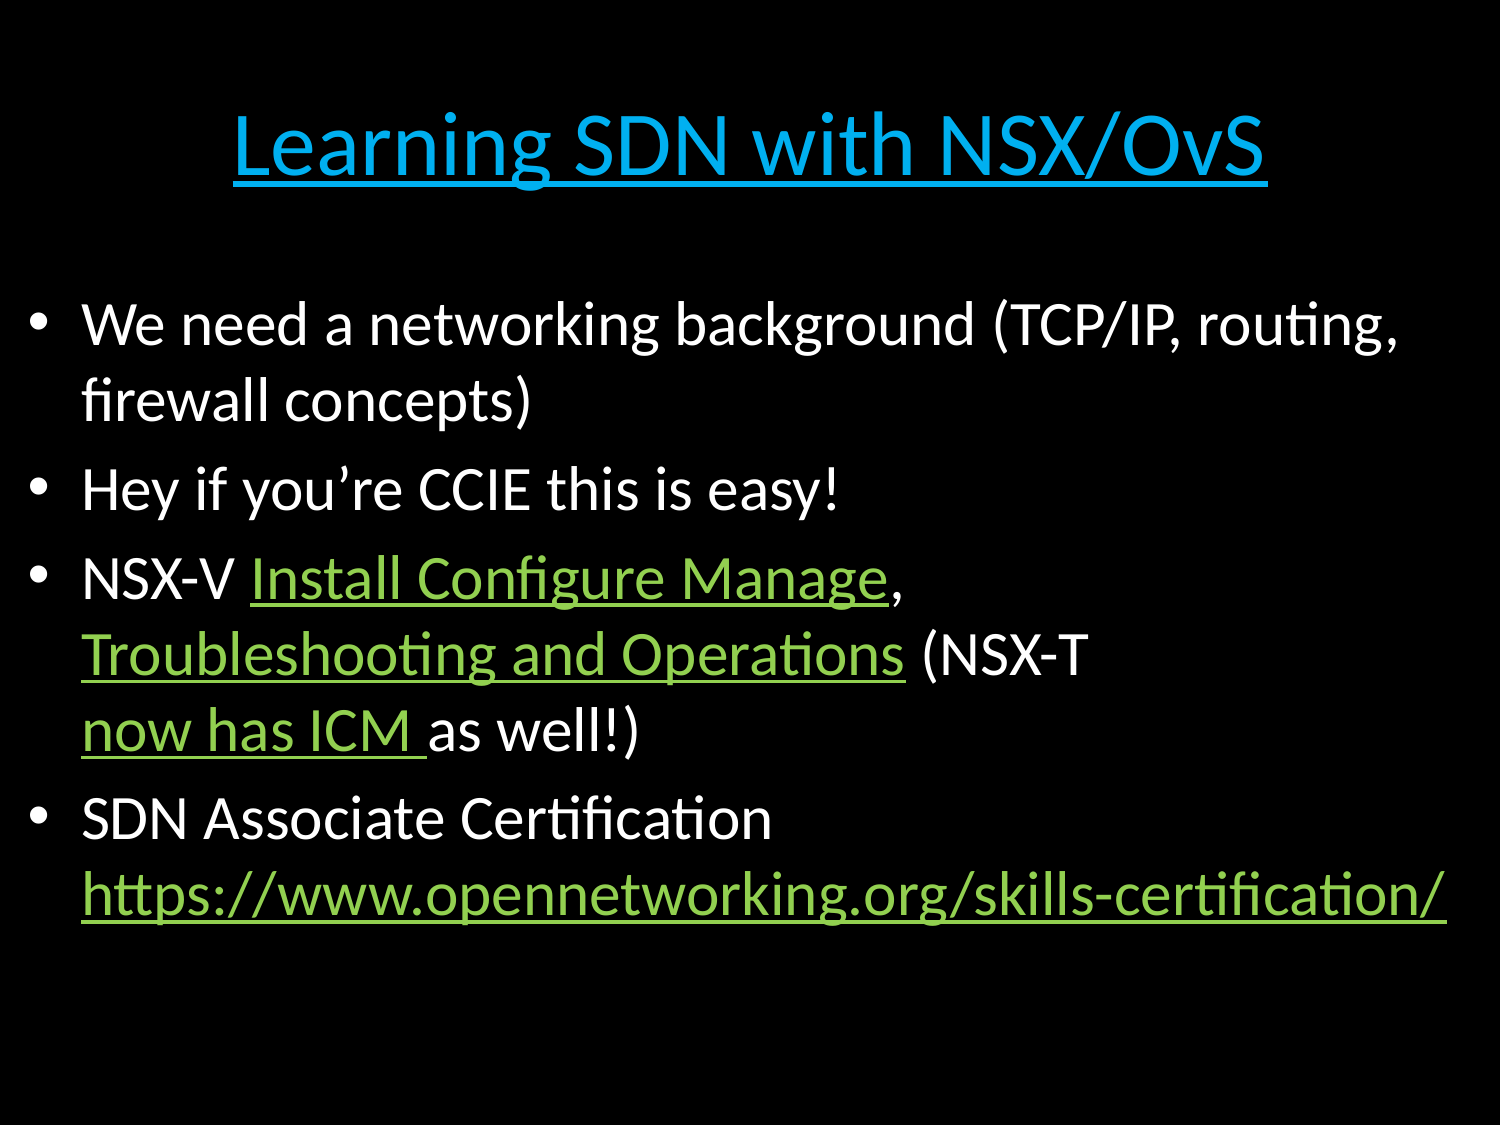

# Learning SDN with NSX/OvS
We need a networking background (TCP/IP, routing, firewall concepts)
Hey if you’re CCIE this is easy!
NSX-V Install Configure Manage, Troubleshooting and Operations (NSX-T now has ICM as well!)
SDN Associate Certification https://www.opennetworking.org/skills-certification/